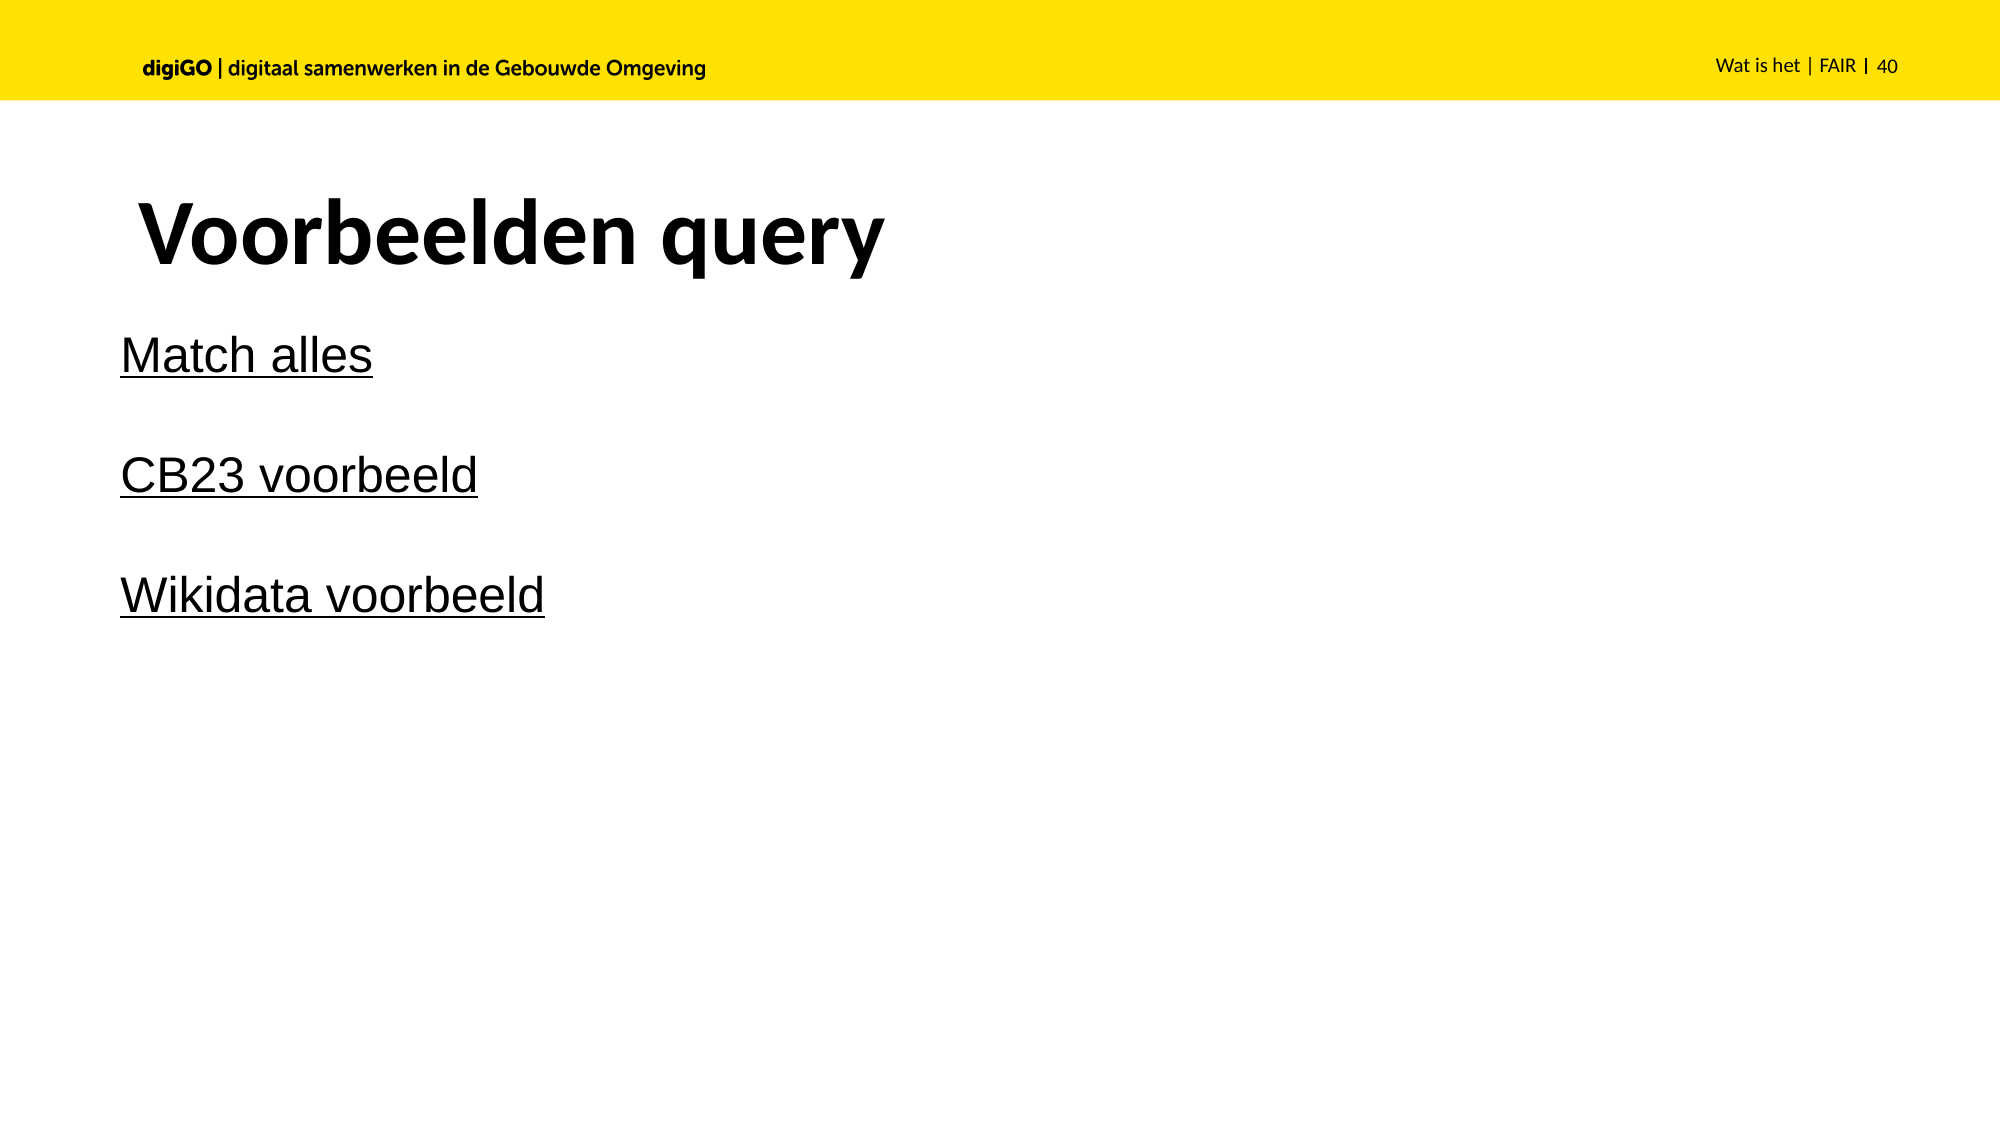

Wat is het | FAIR
40
# Voorbeelden query
Match alles

CB23 voorbeeld

Wikidata voorbeeld